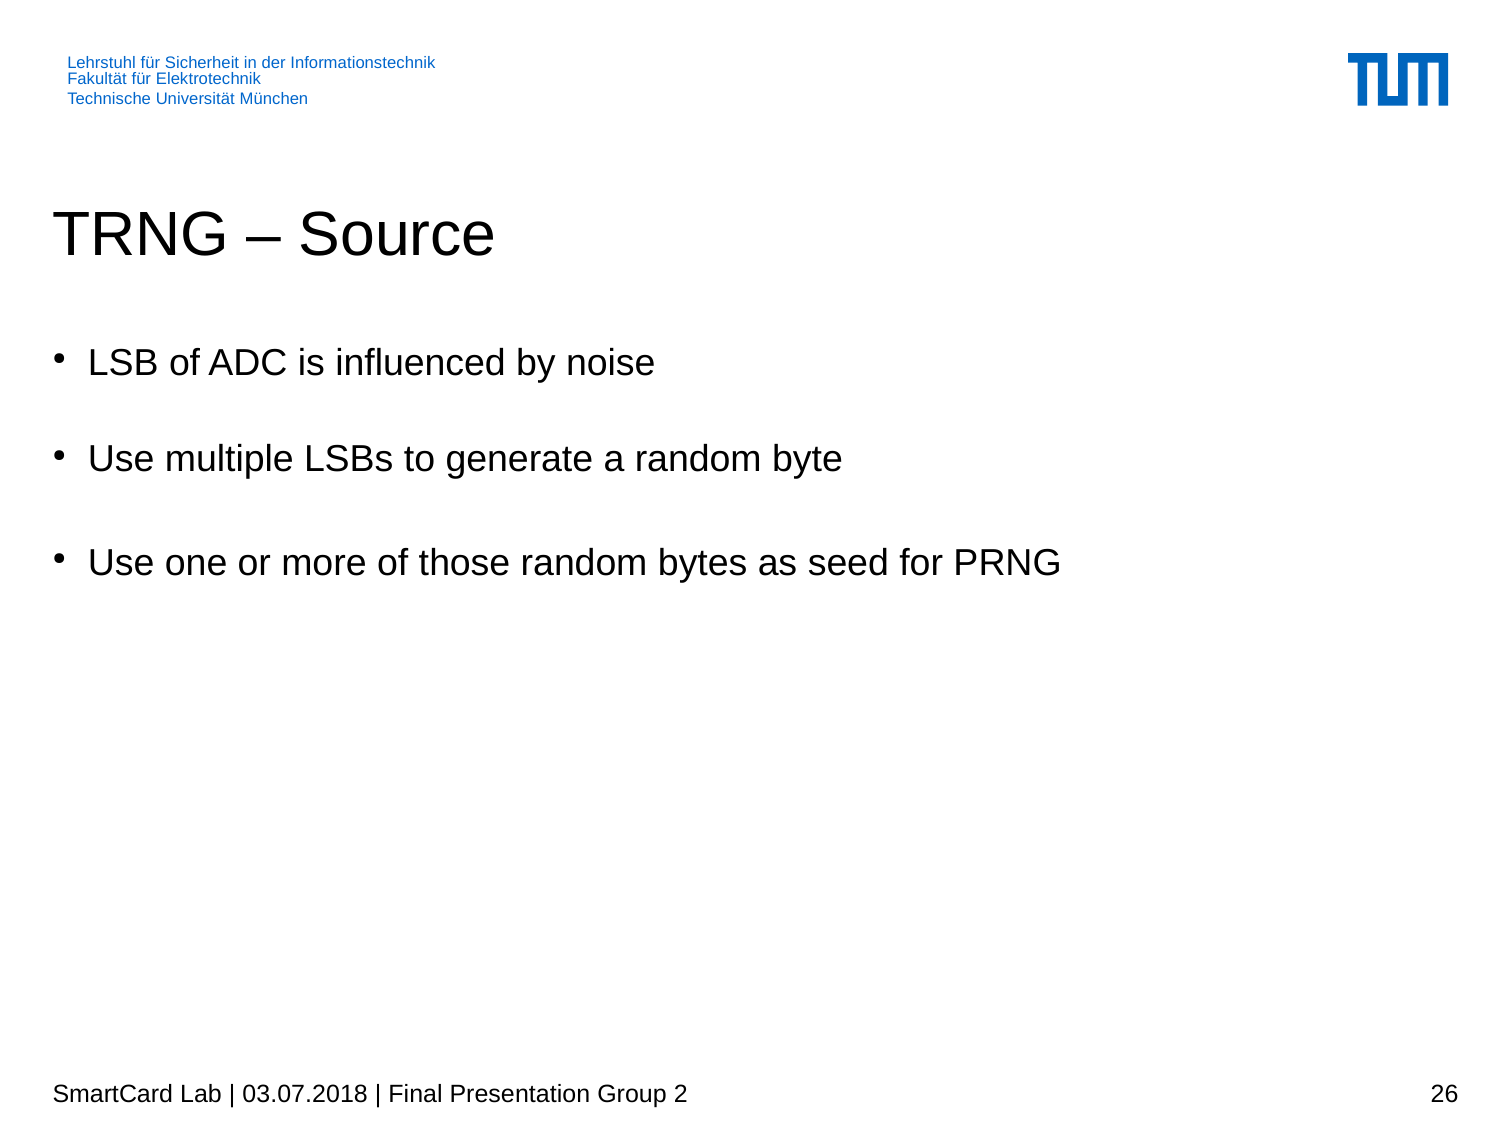

TRNG – Source
LSB of ADC is influenced by noise
Use multiple LSBs to generate a random byte
Use one or more of those random bytes as seed for PRNG
SmartCard Lab | 03.07.2018 | Final Presentation Group 2
26